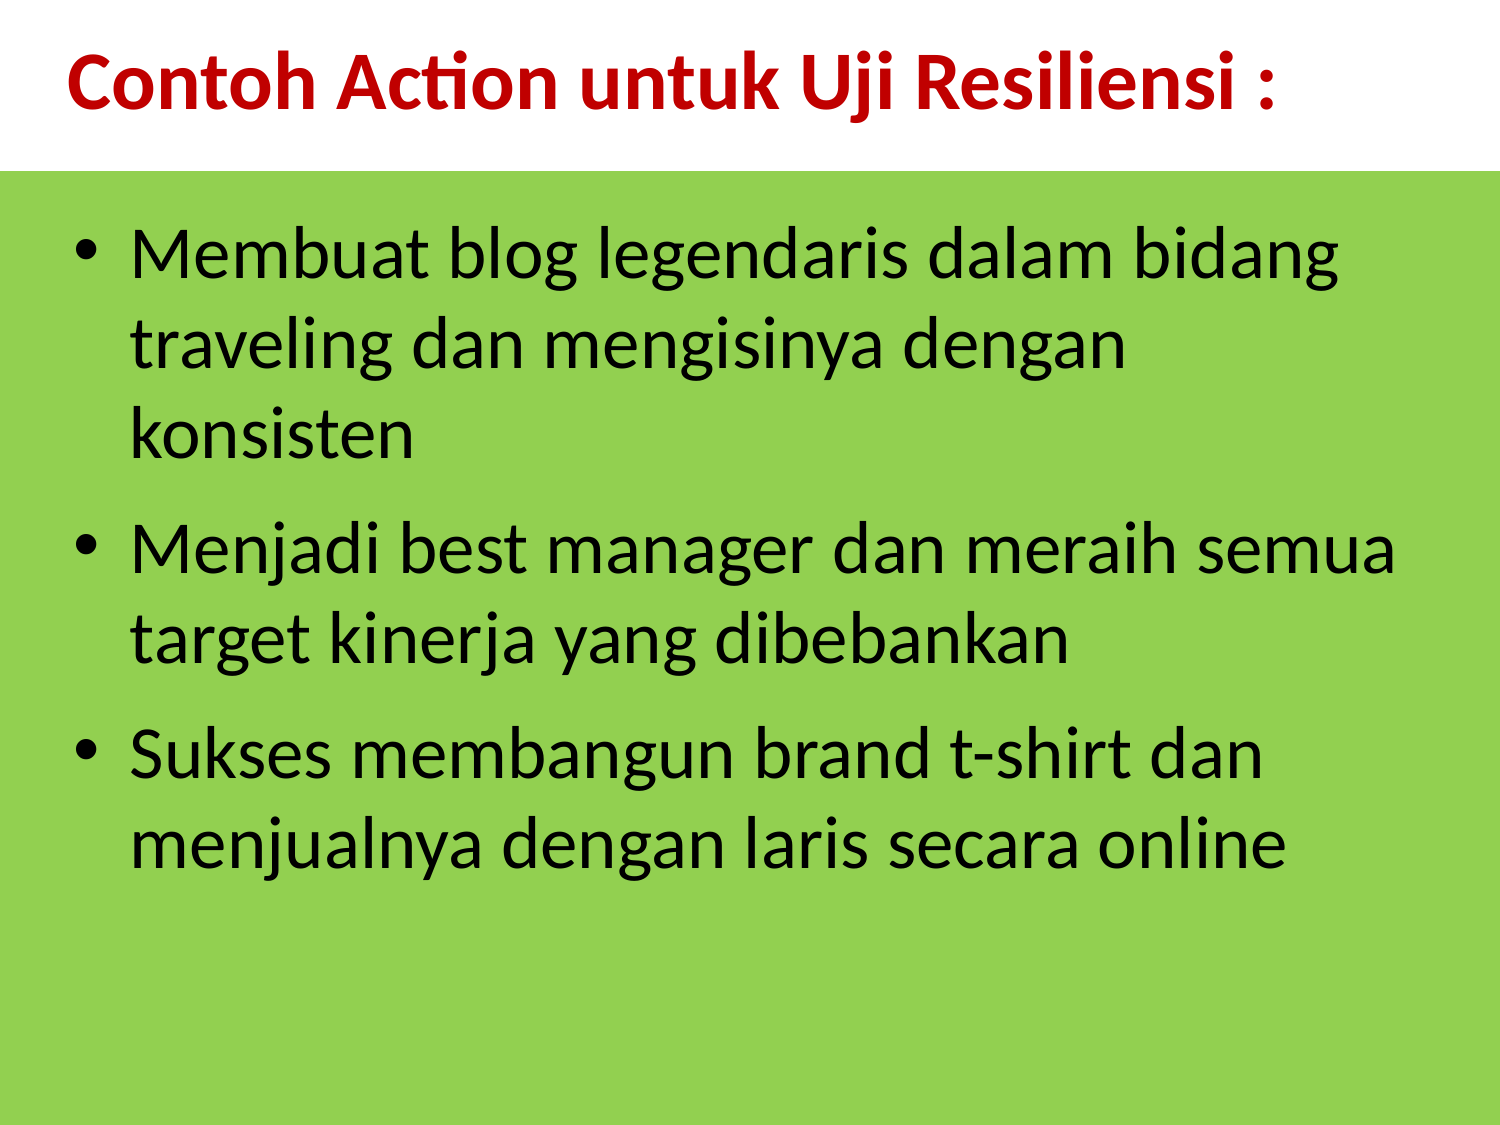

Contoh Action untuk Uji Resiliensi :

Membuat blog legendaris dalam bidang traveling dan mengisinya dengan konsisten
Menjadi best manager dan meraih semua target kinerja yang dibebankan
Sukses membangun brand t-shirt dan menjualnya dengan laris secara online